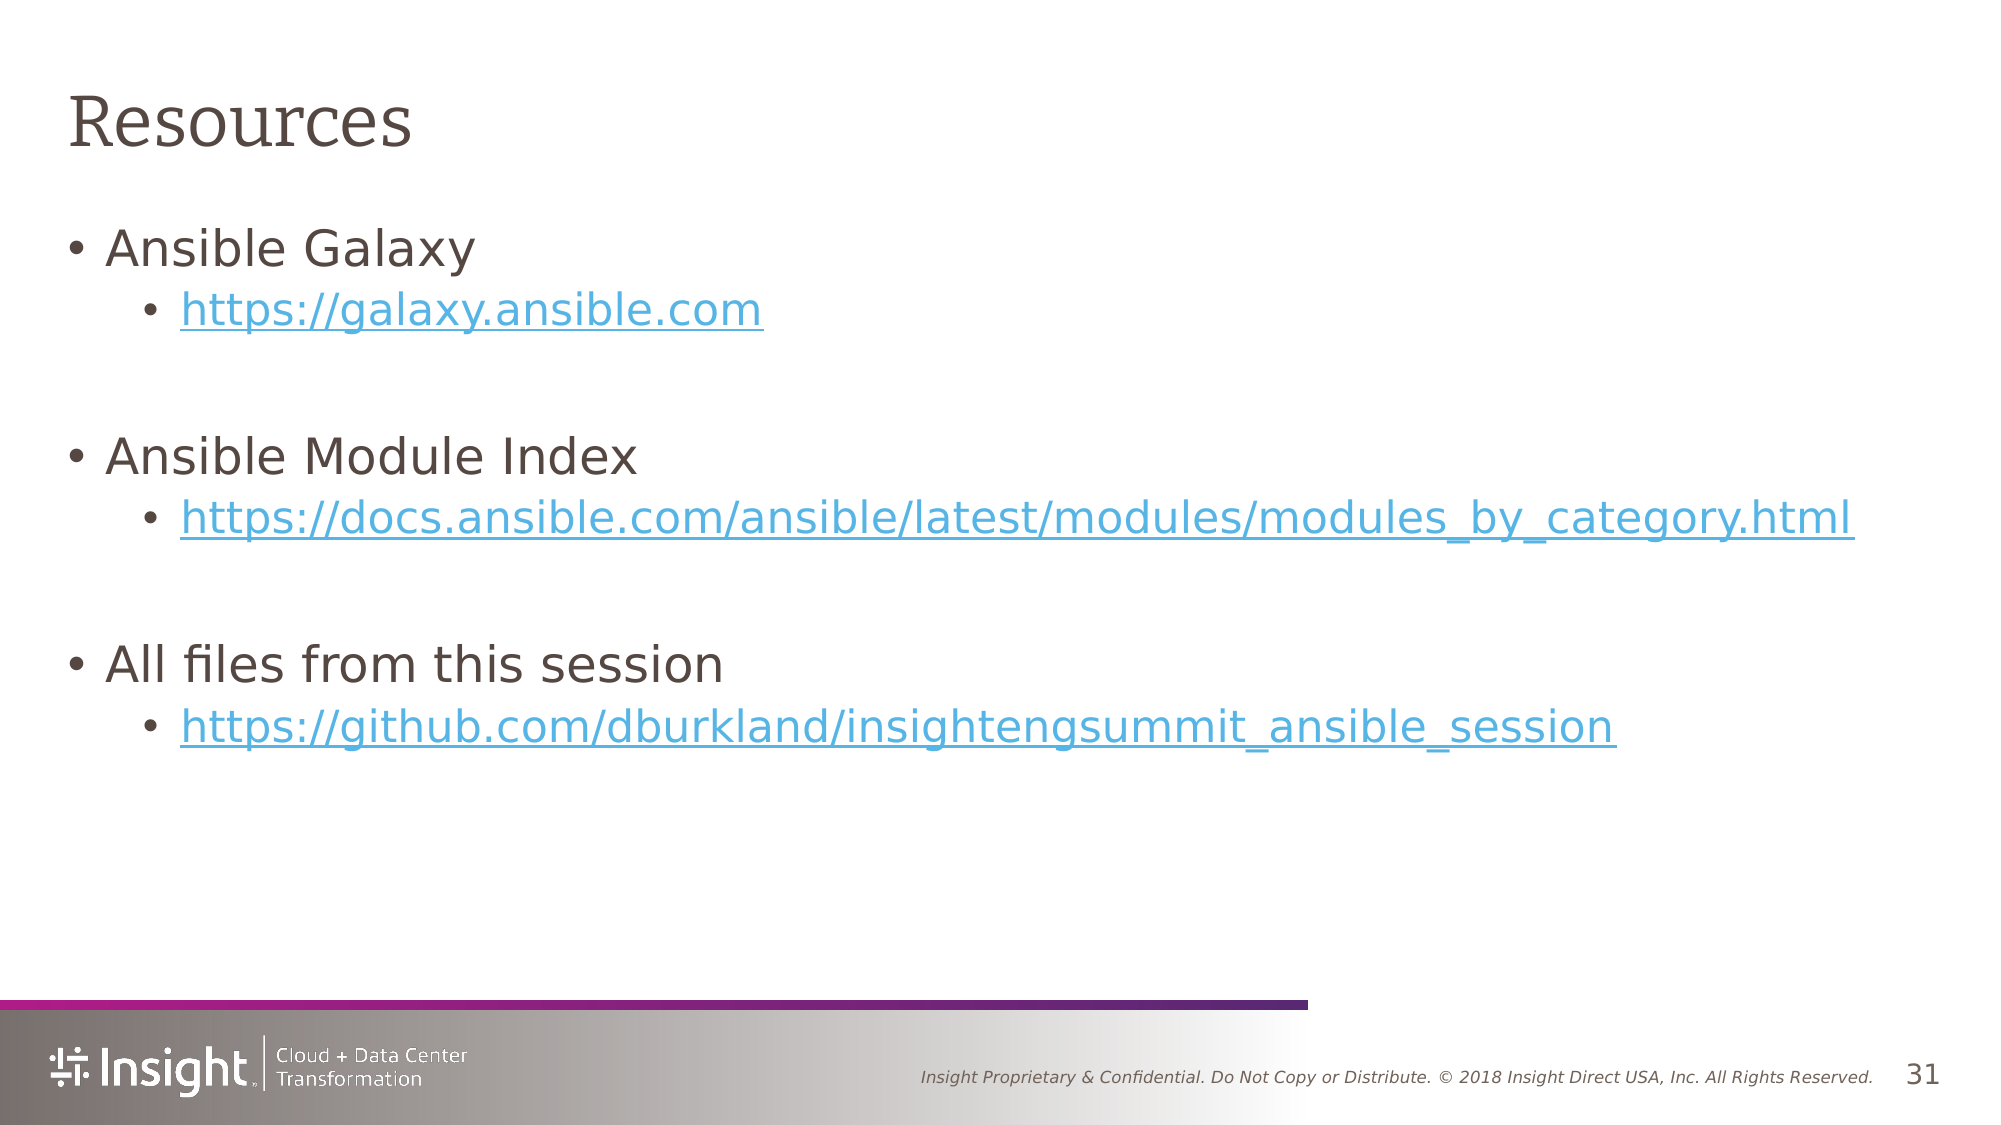

# Resources
Ansible Galaxy
https://galaxy.ansible.com

Ansible Module Index
https://docs.ansible.com/ansible/latest/modules/modules_by_category.html

All files from this session
https://github.com/dburkland/insightengsummit_ansible_session